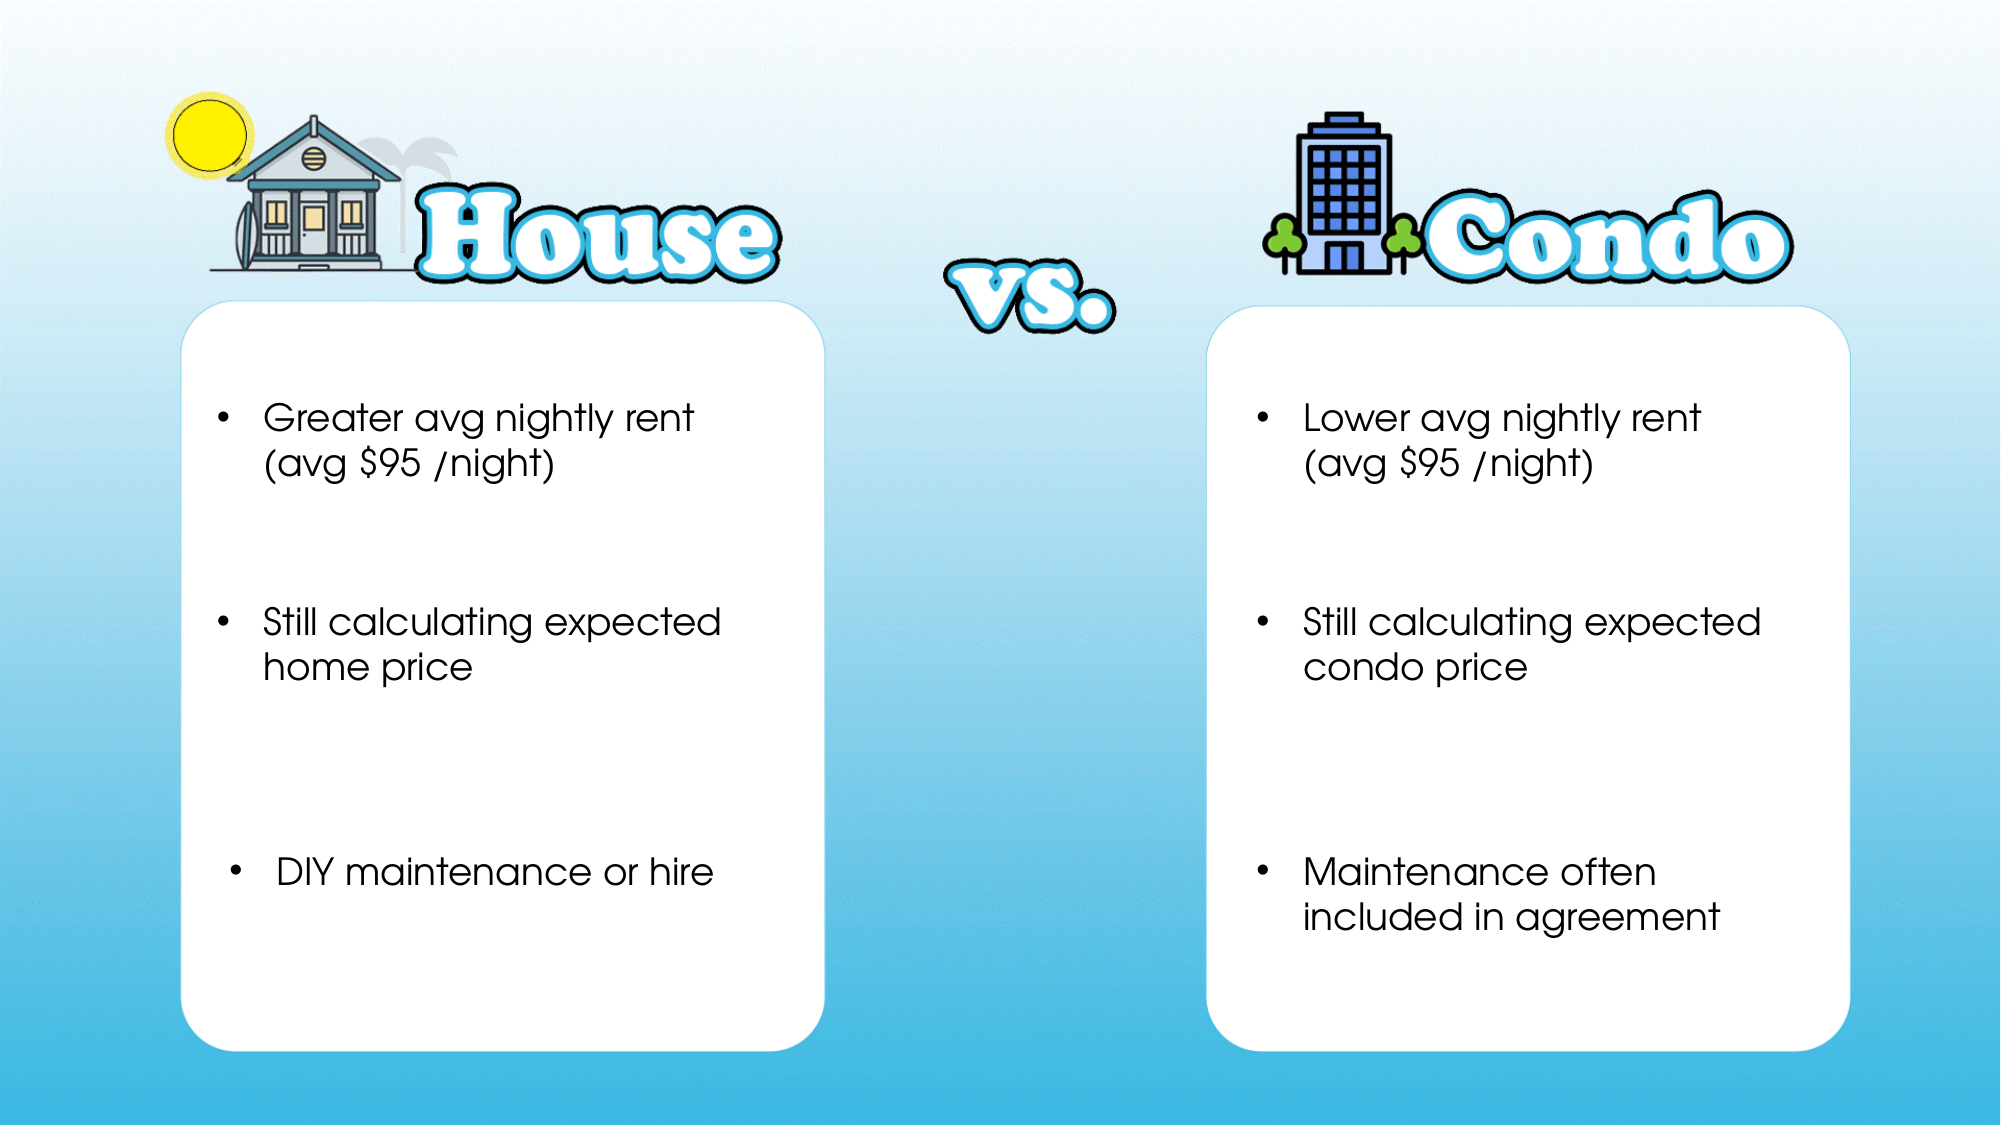

Greater avg nightly rent (avg $95 /night)
Lower avg nightly rent (avg $95 /night)
Still calculating expected home price
Still calculating expected condo price
DIY maintenance or hire
Maintenance often included in agreement